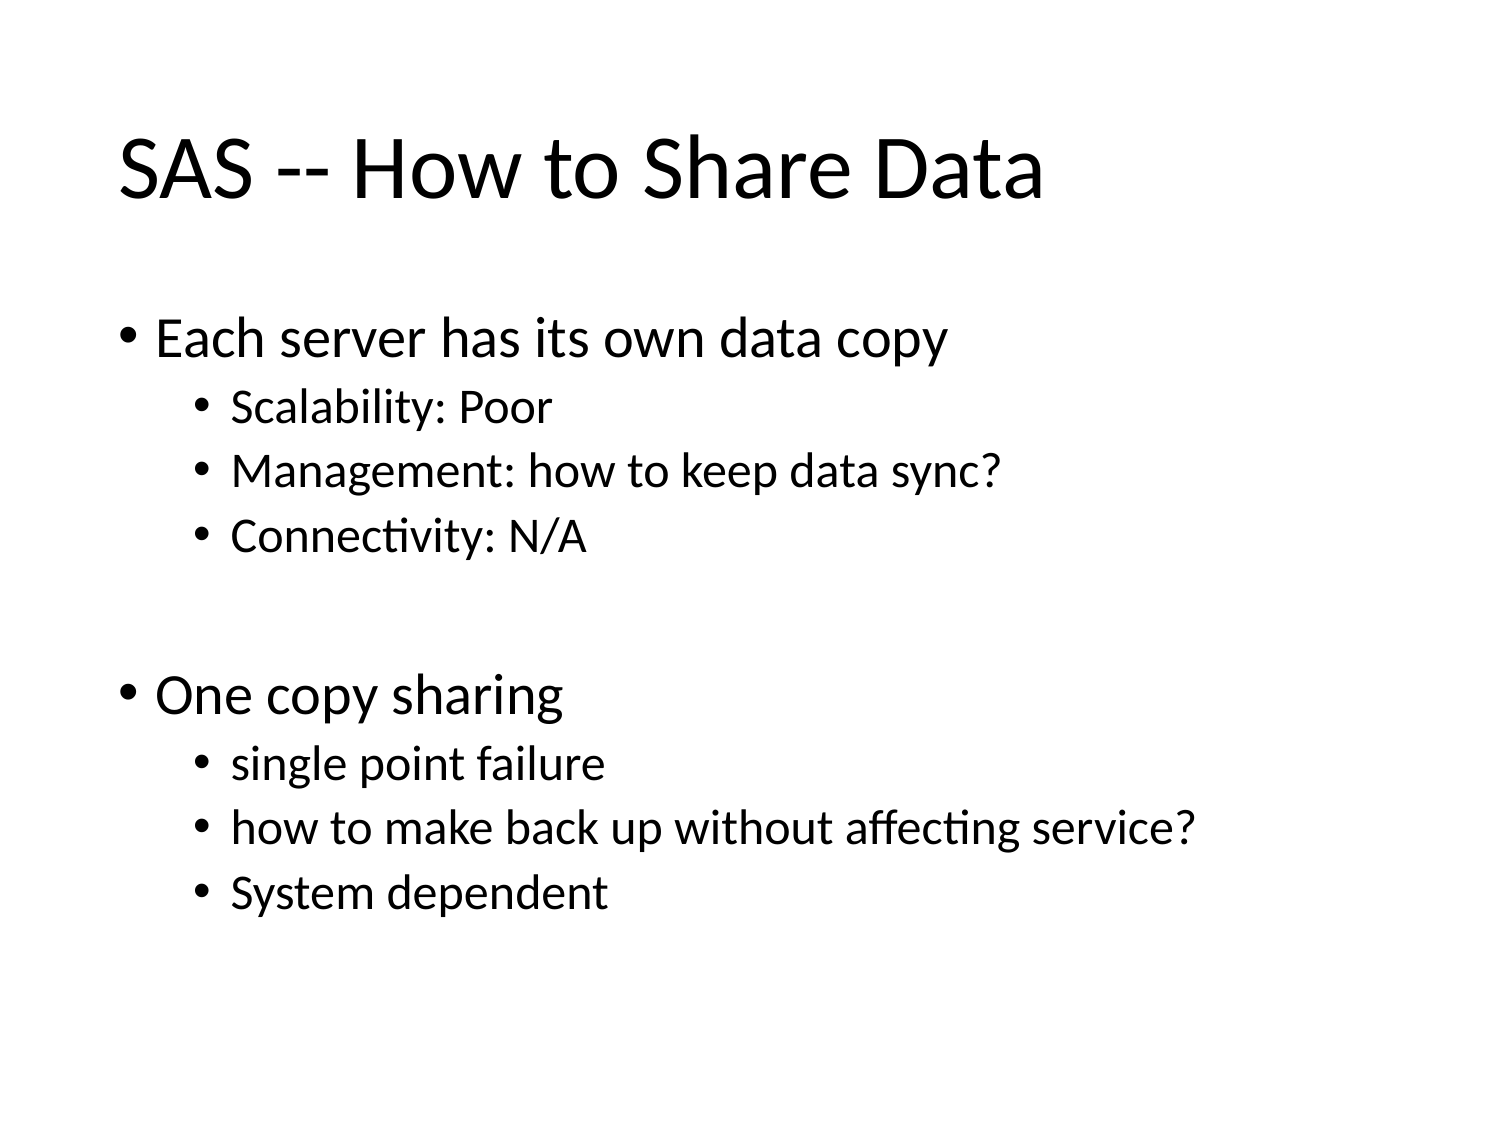

# SAS -- How to Share Data
Each server has its own data copy
Scalability: Poor
Management: how to keep data sync?
Connectivity: N/A
One copy sharing
single point failure
how to make back up without affecting service?
System dependent